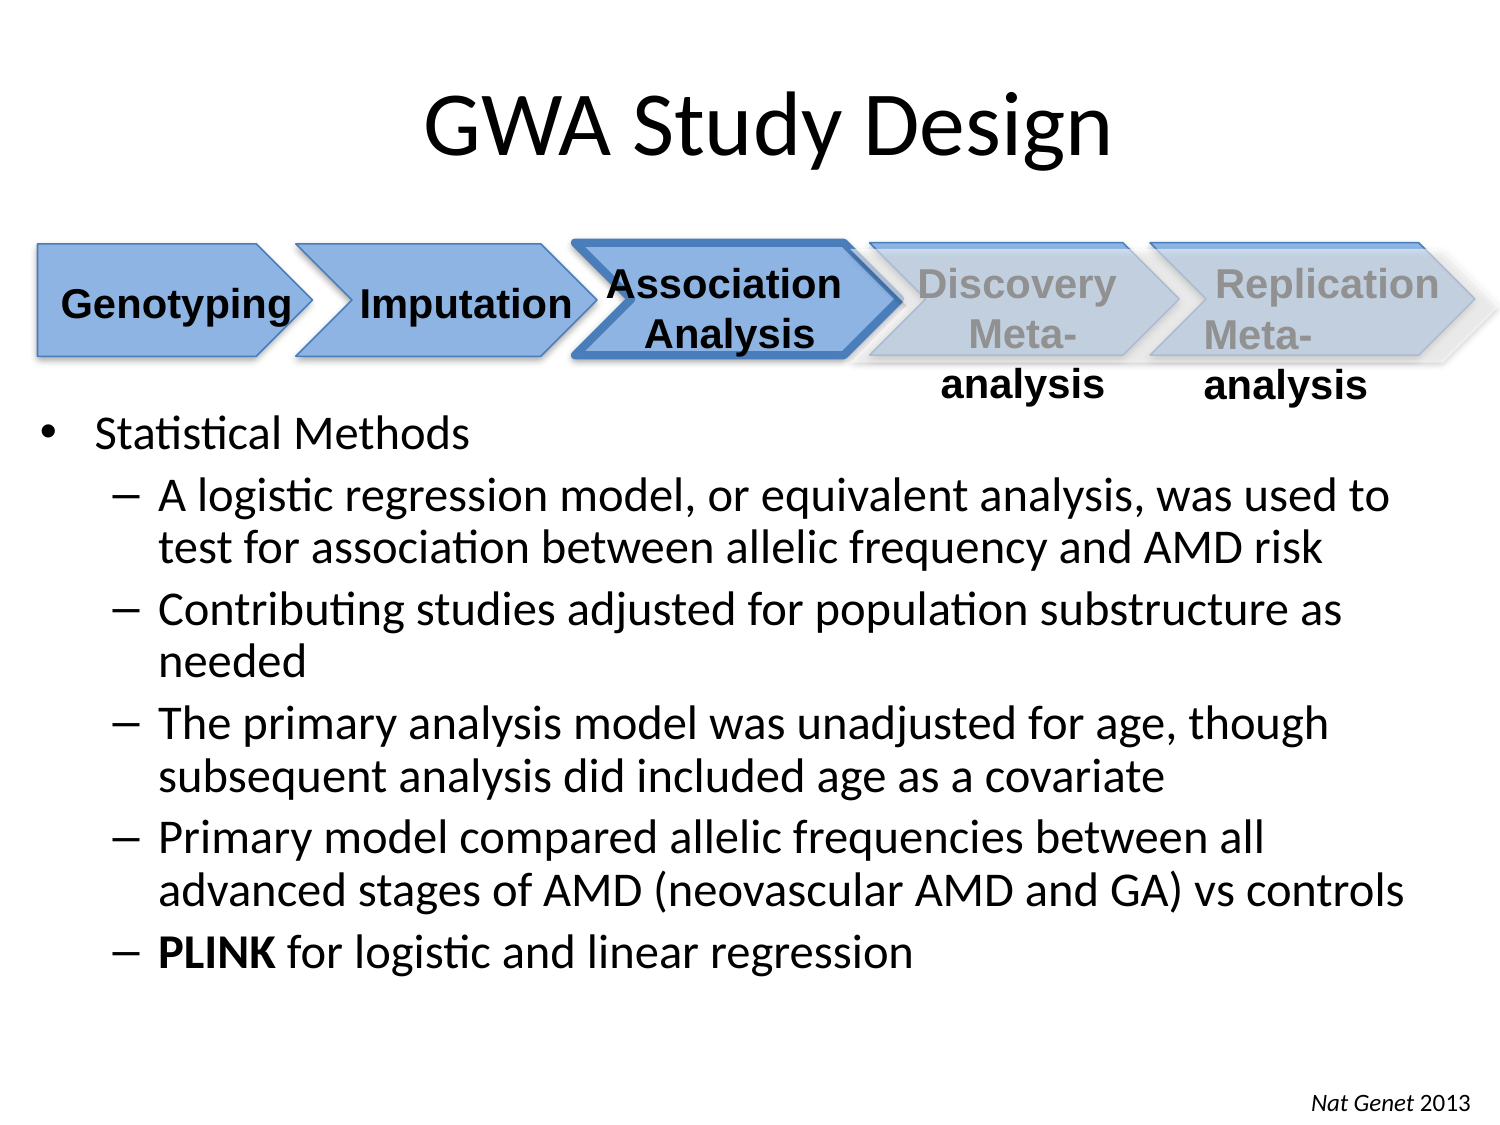

# GWA Study Design

Association
Analysis
Discovery
Meta-analysis
 Replication
Meta-analysis
Genotyping
 Imputation
Statistical Methods
A logistic regression model, or equivalent analysis, was used to test for association between allelic frequency and AMD risk
Contributing studies adjusted for population substructure as needed
The primary analysis model was unadjusted for age, though subsequent analysis did included age as a covariate
Primary model compared allelic frequencies between all advanced stages of AMD (neovascular AMD and GA) vs controls
PLINK for logistic and linear regression
Nat Genet 2013